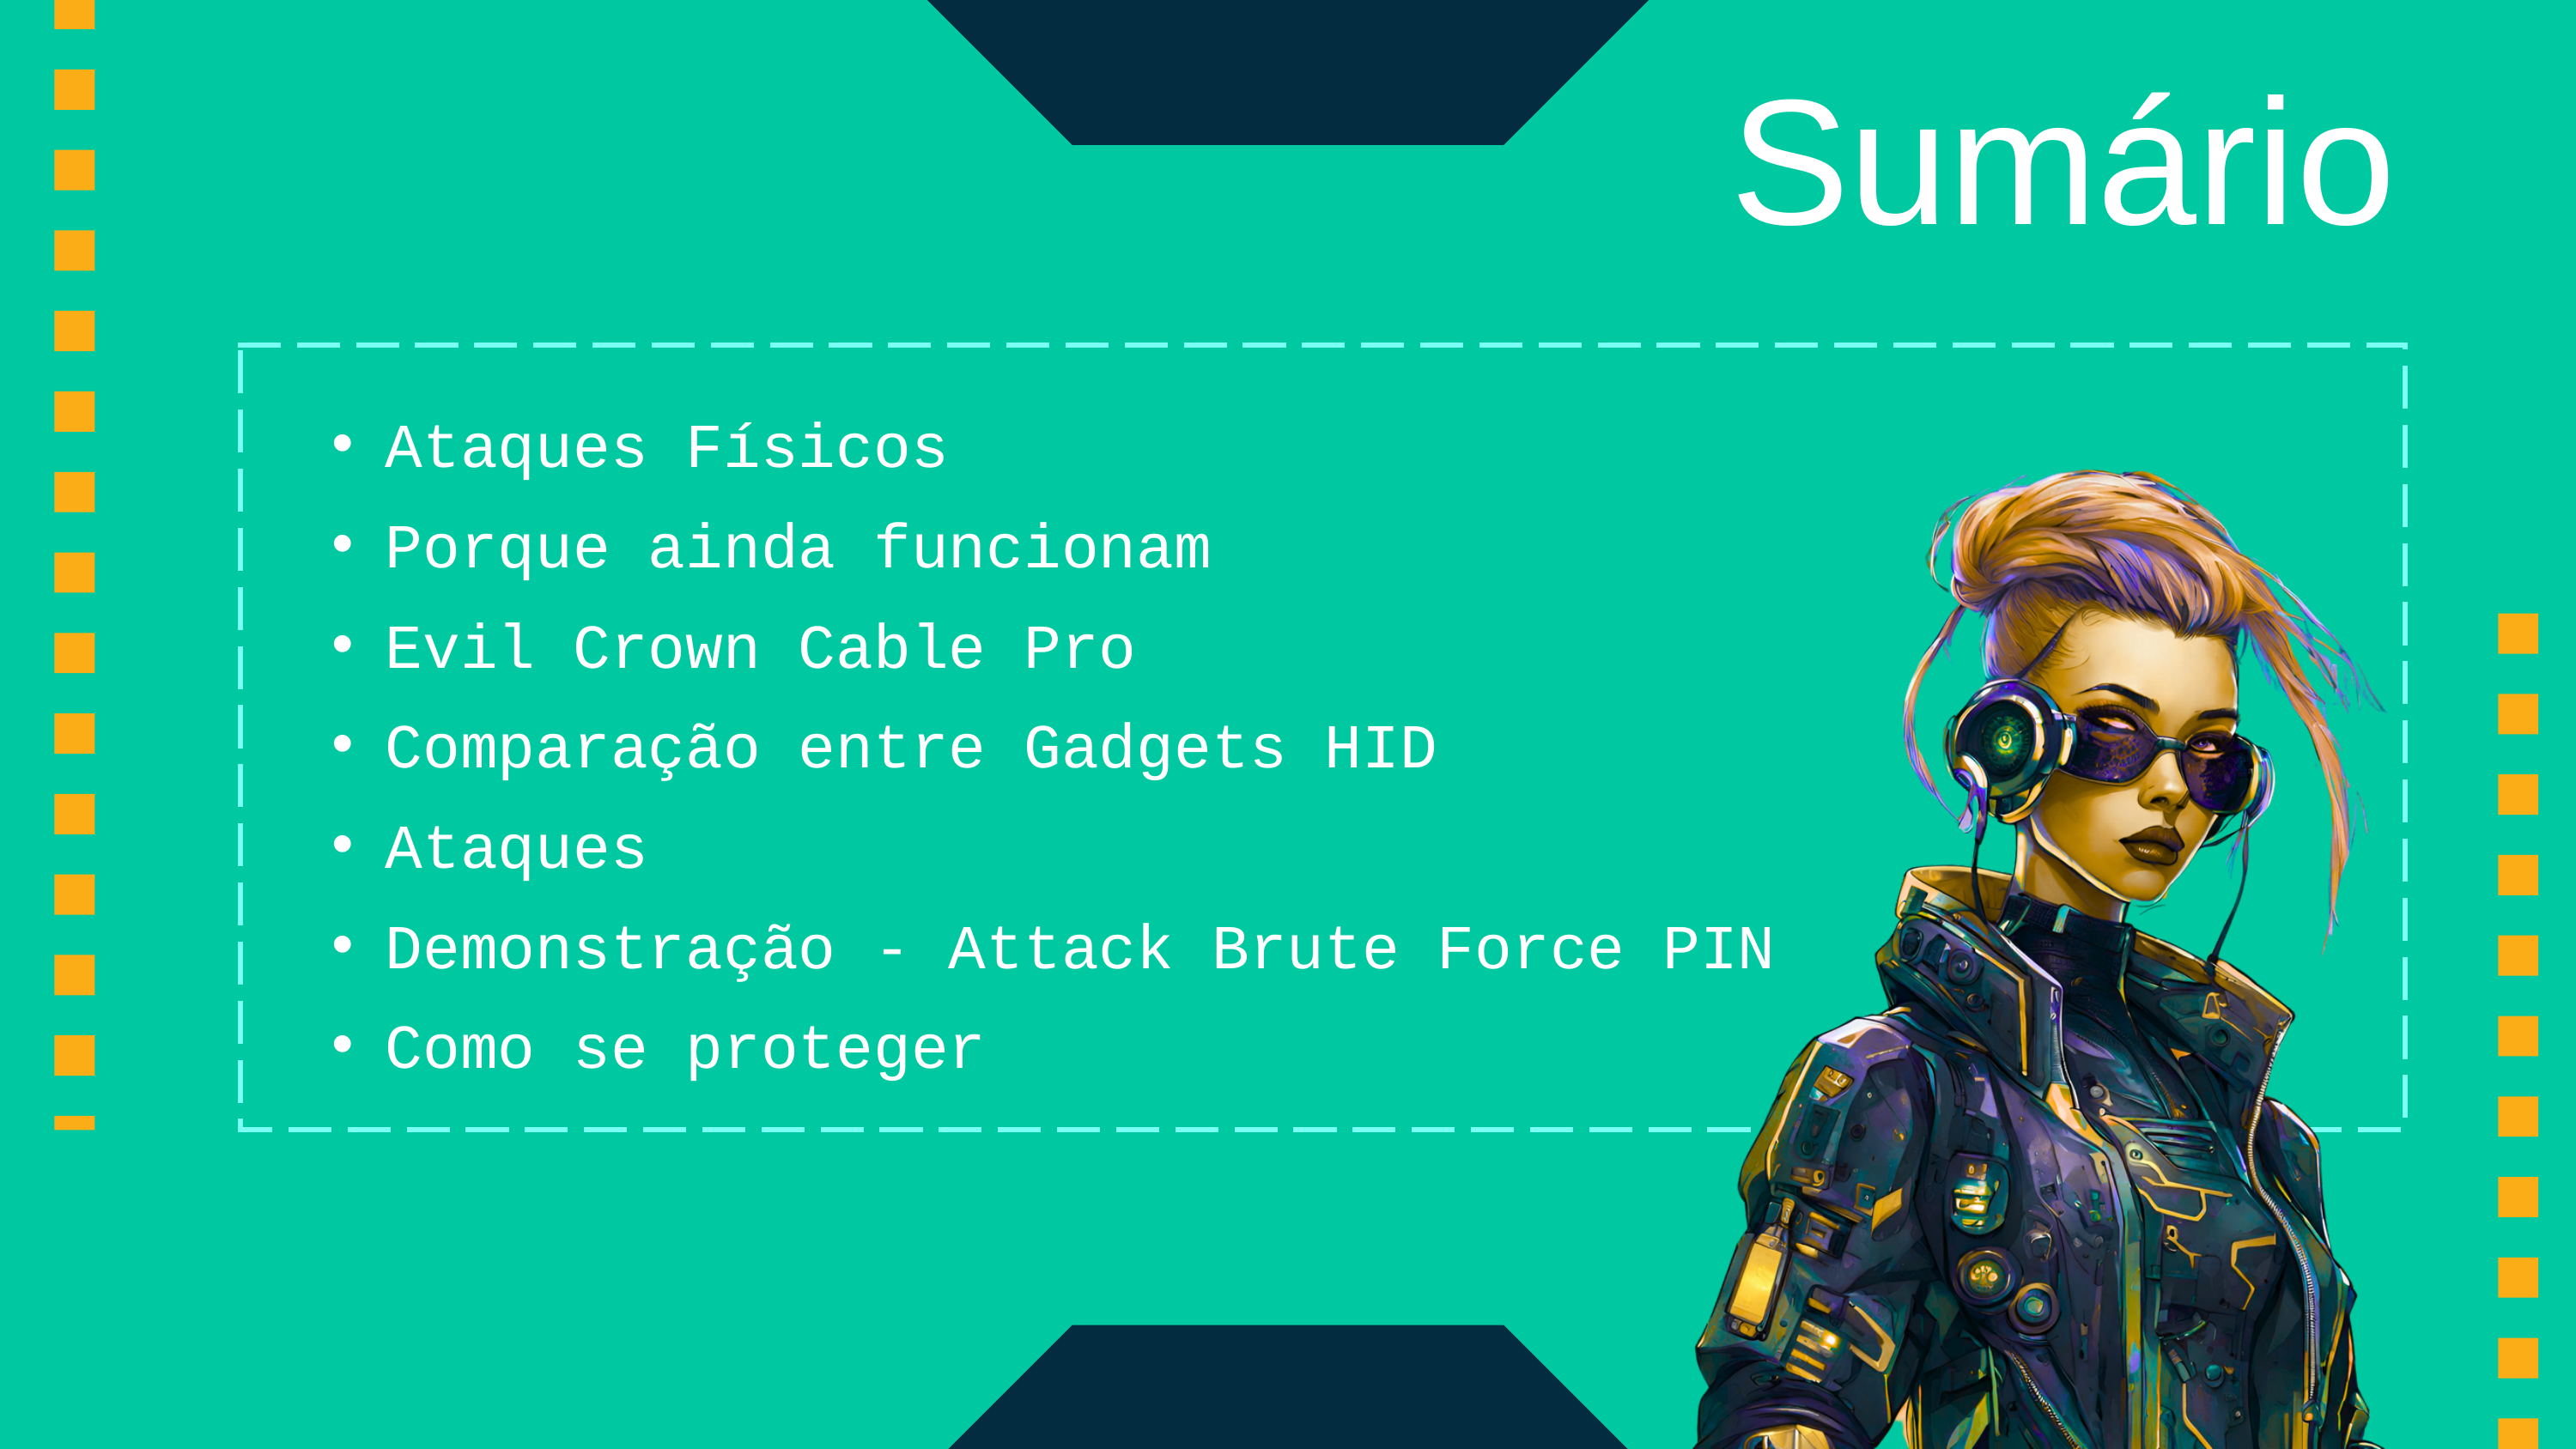

Sumário

Ataques Físicos
Porque ainda funcionam
Evil Crown Cable Pro
Comparação entre Gadgets HID
Ataques
Demonstração - Attack Brute Force PIN
Como se proteger